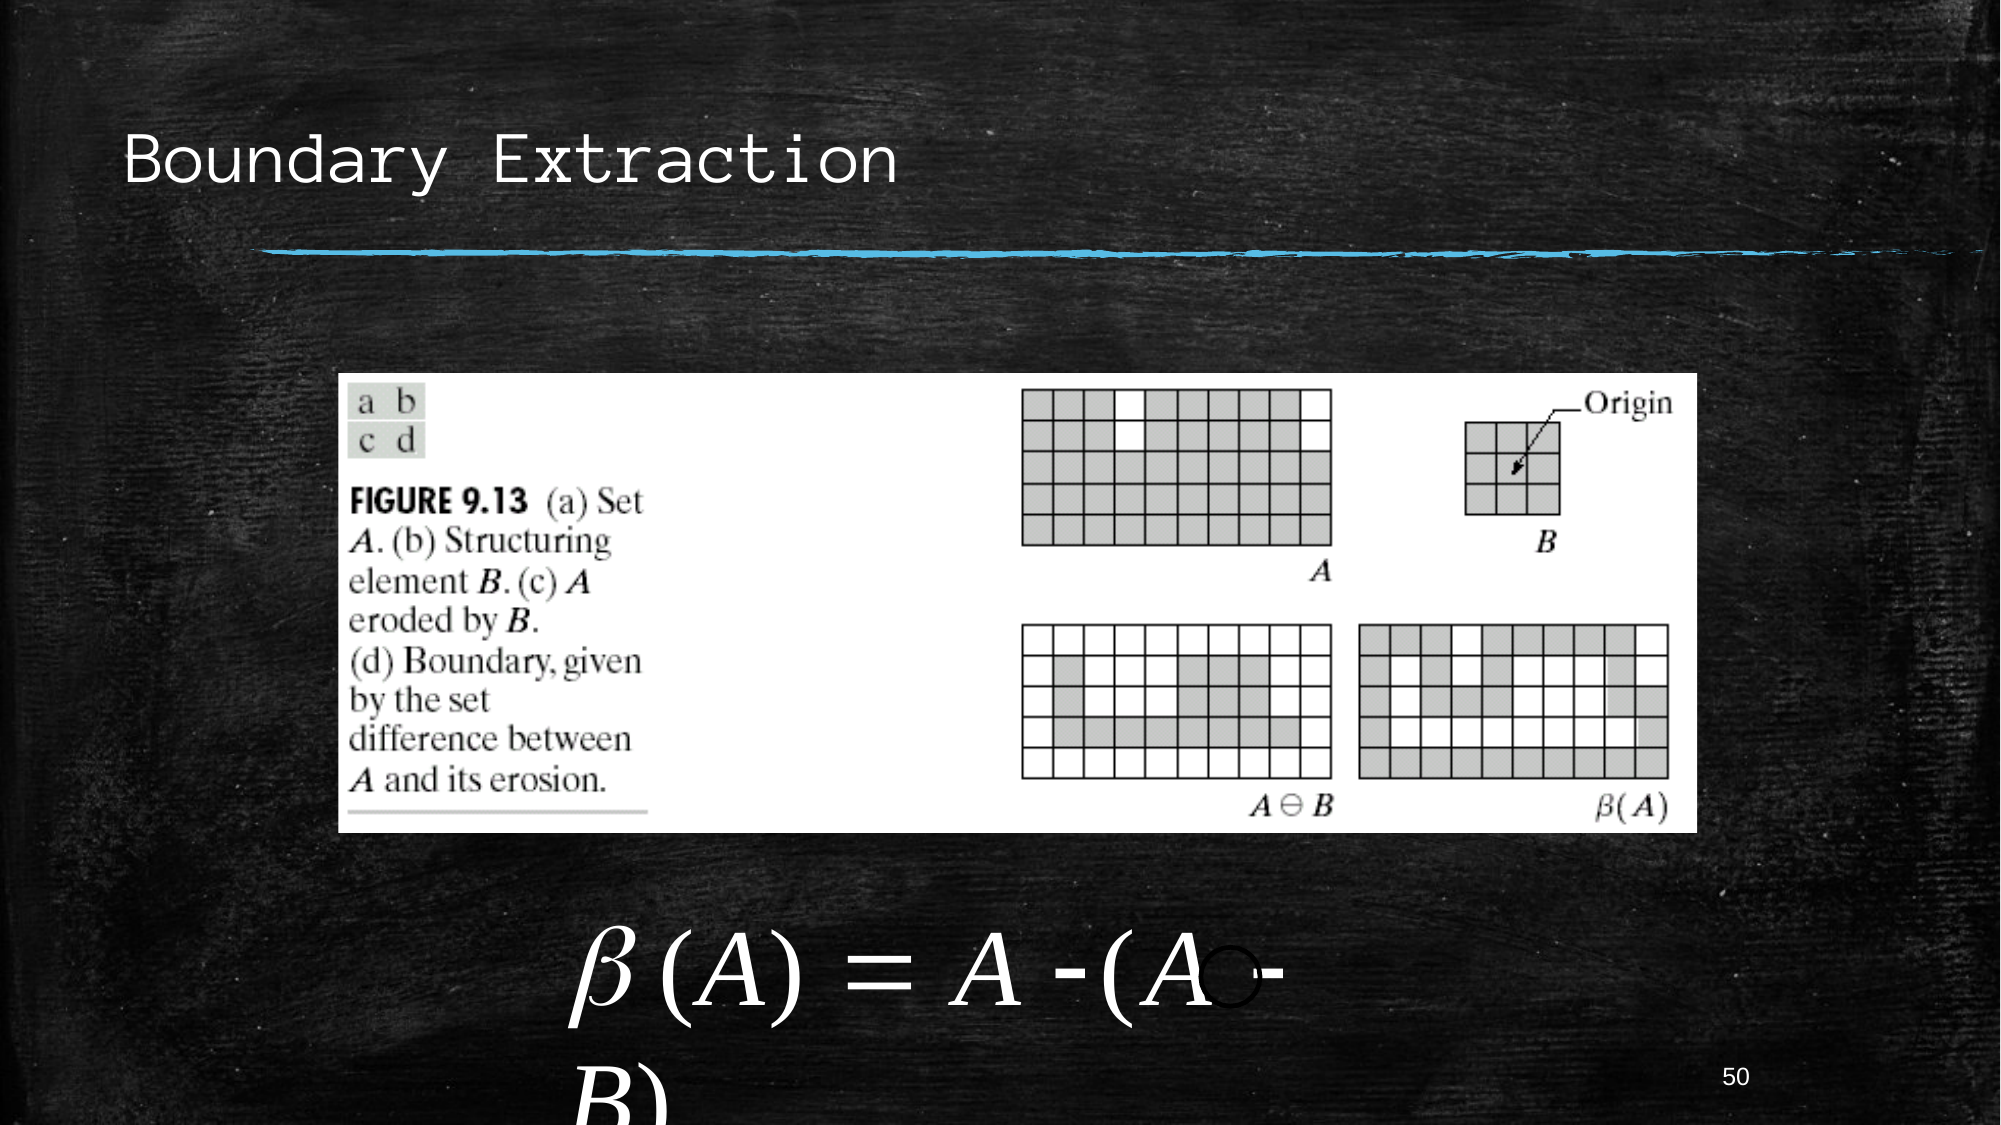

# Boundary Extraction

β (A) = A −(A − B)

50